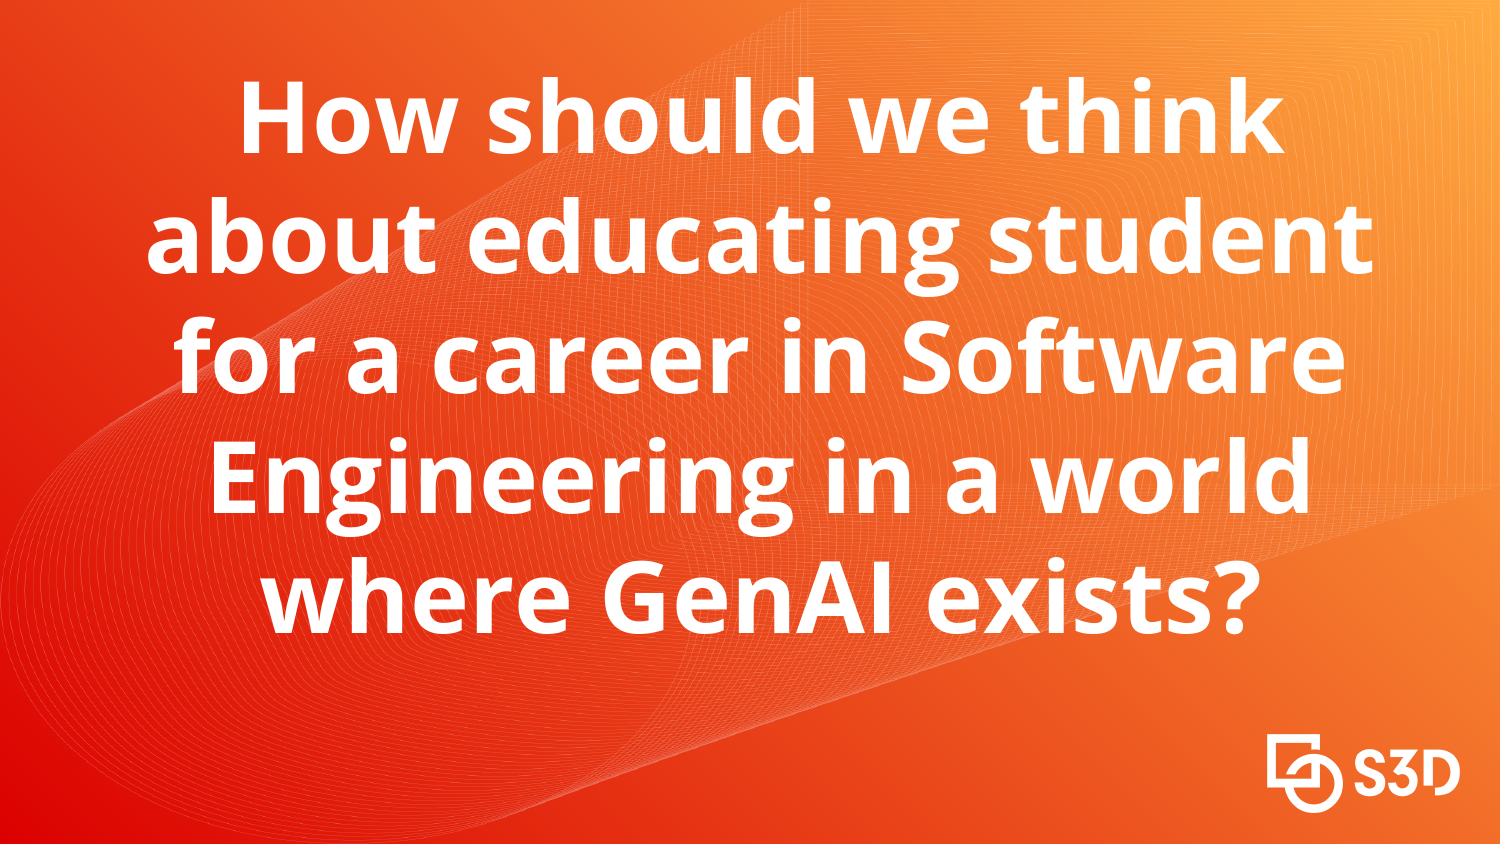

# How should we think about educating student for a career in Software Engineering in a world where GenAI exists?